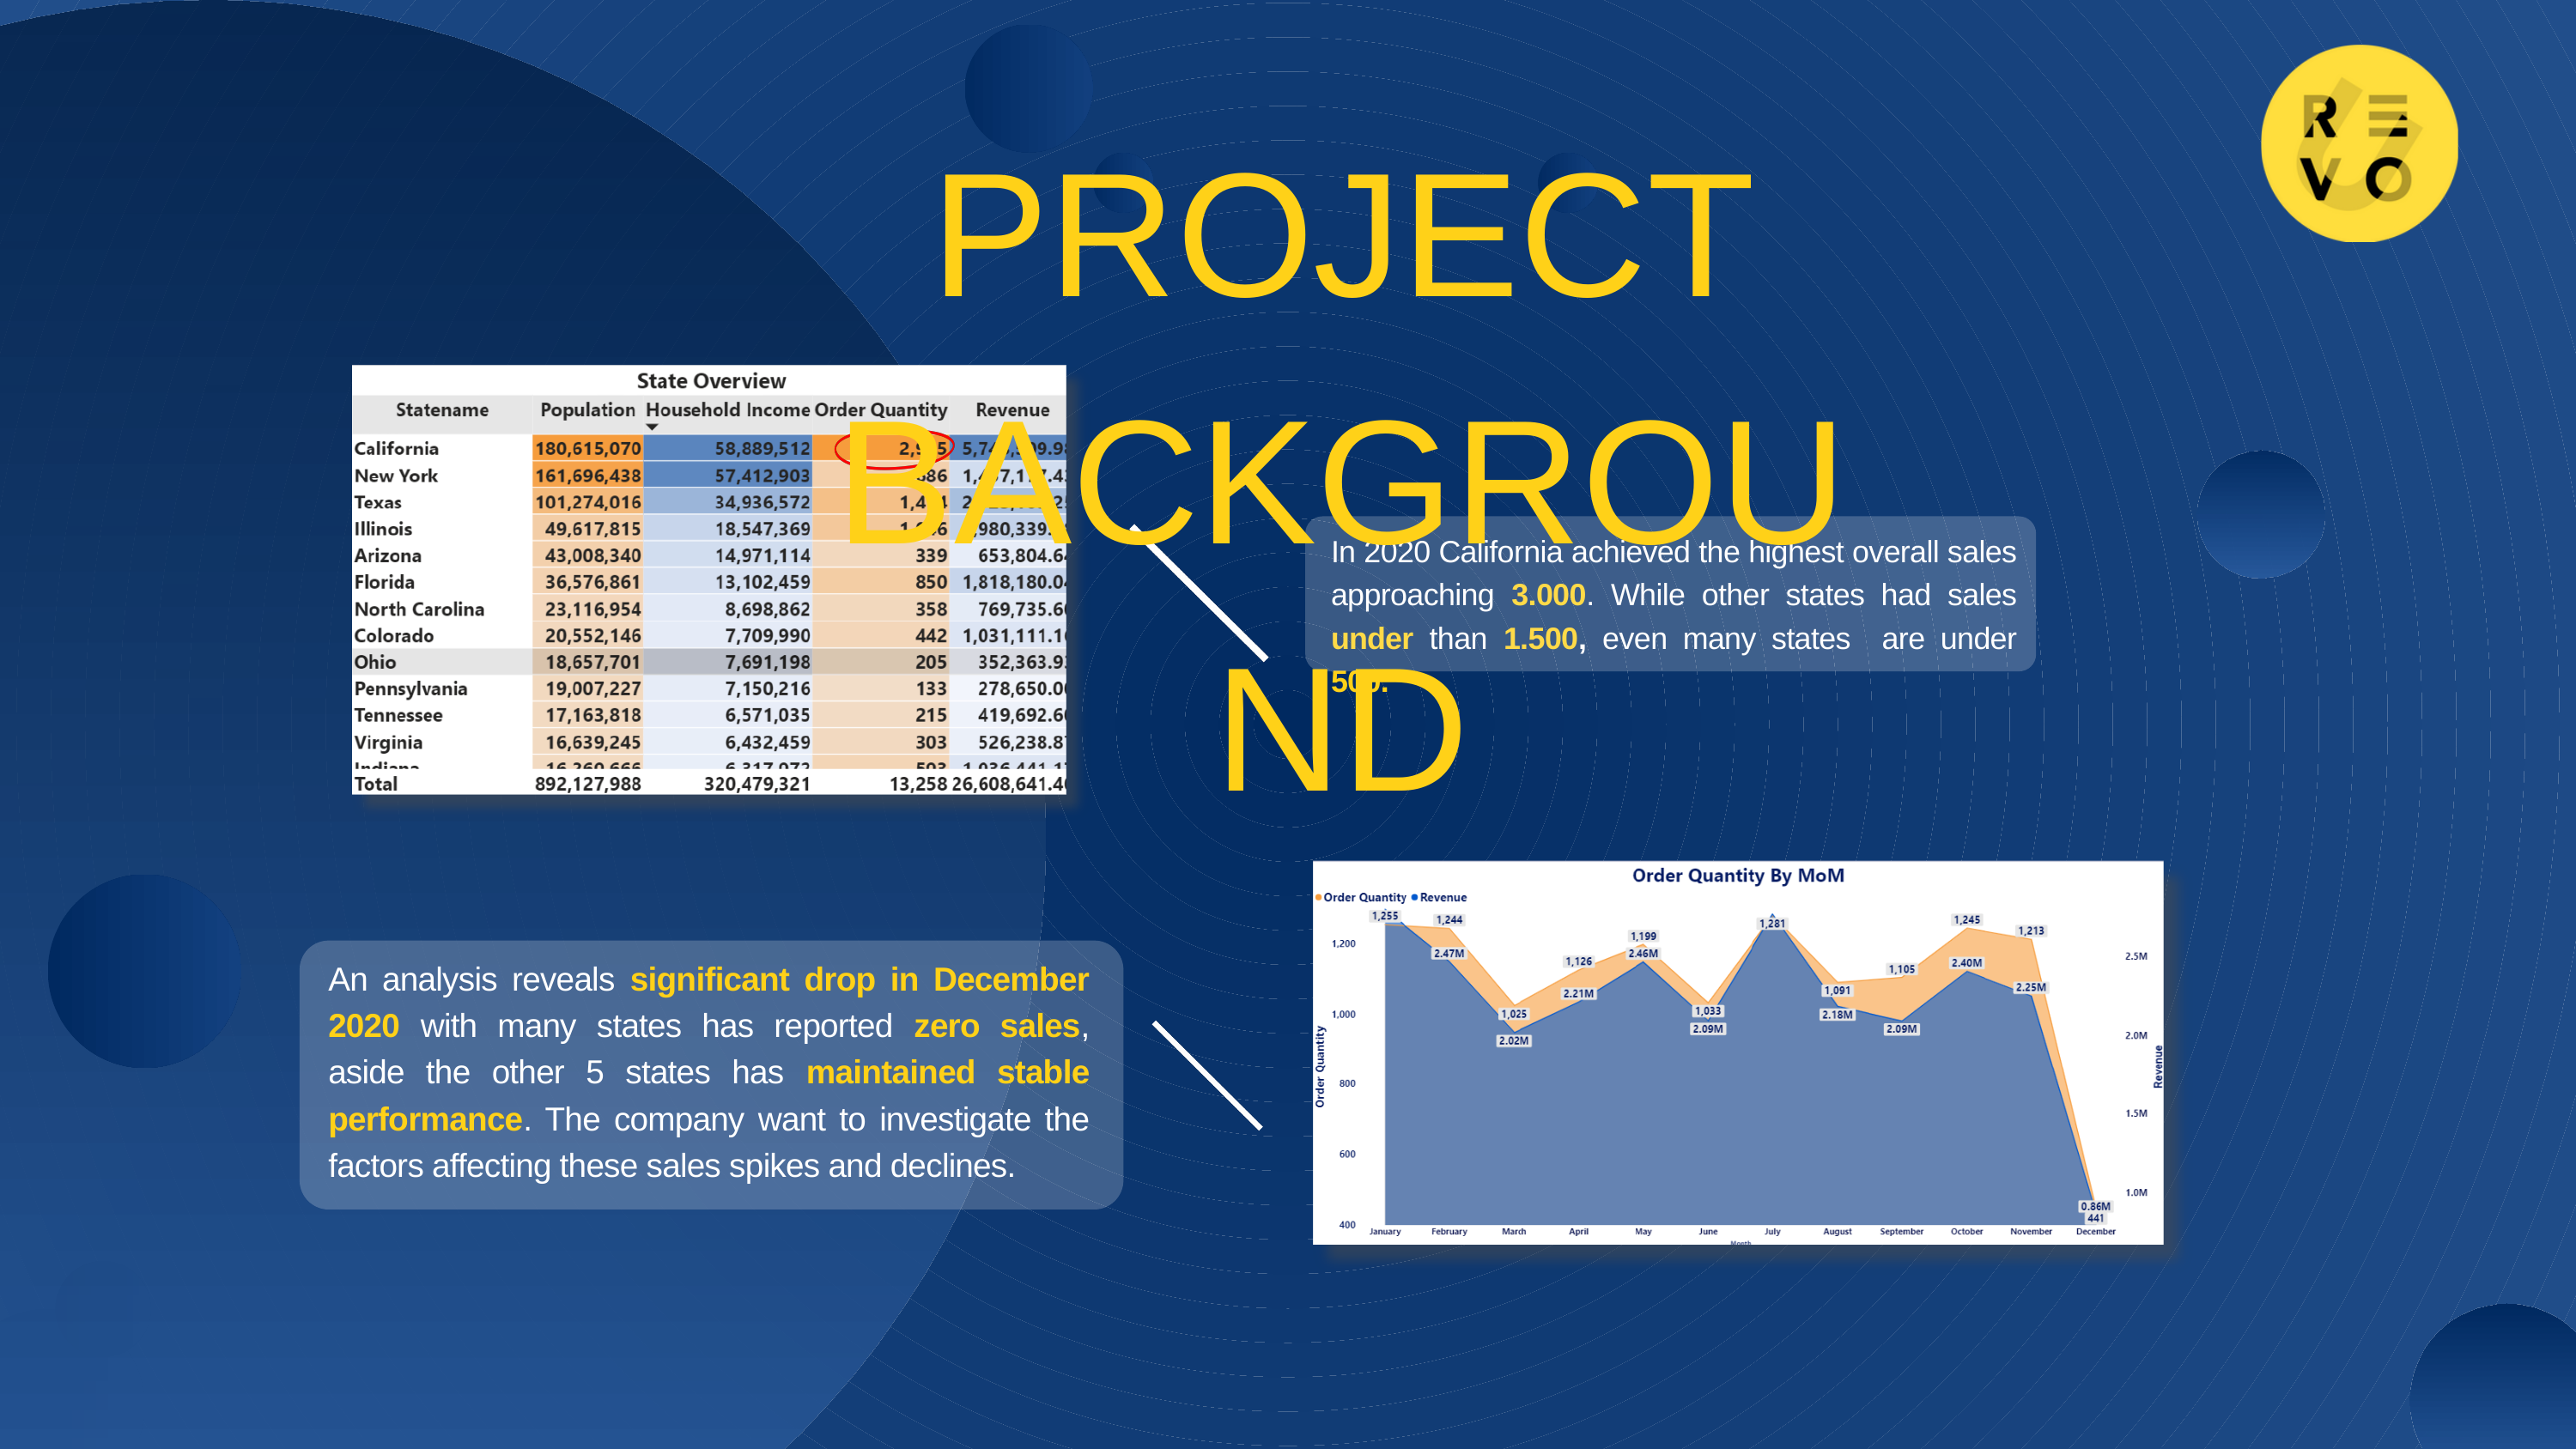

PROJECT BACKGROUND

In 2020 California achieved the highest overall sales approaching 3.000. While other states had sales under than 1.500, even many states  are under 500.

An analysis reveals significant drop in December 2020 with many states has reported zero sales, aside the other 5 states has maintained stable performance. The company want to investigate the factors affecting these sales spikes and declines.